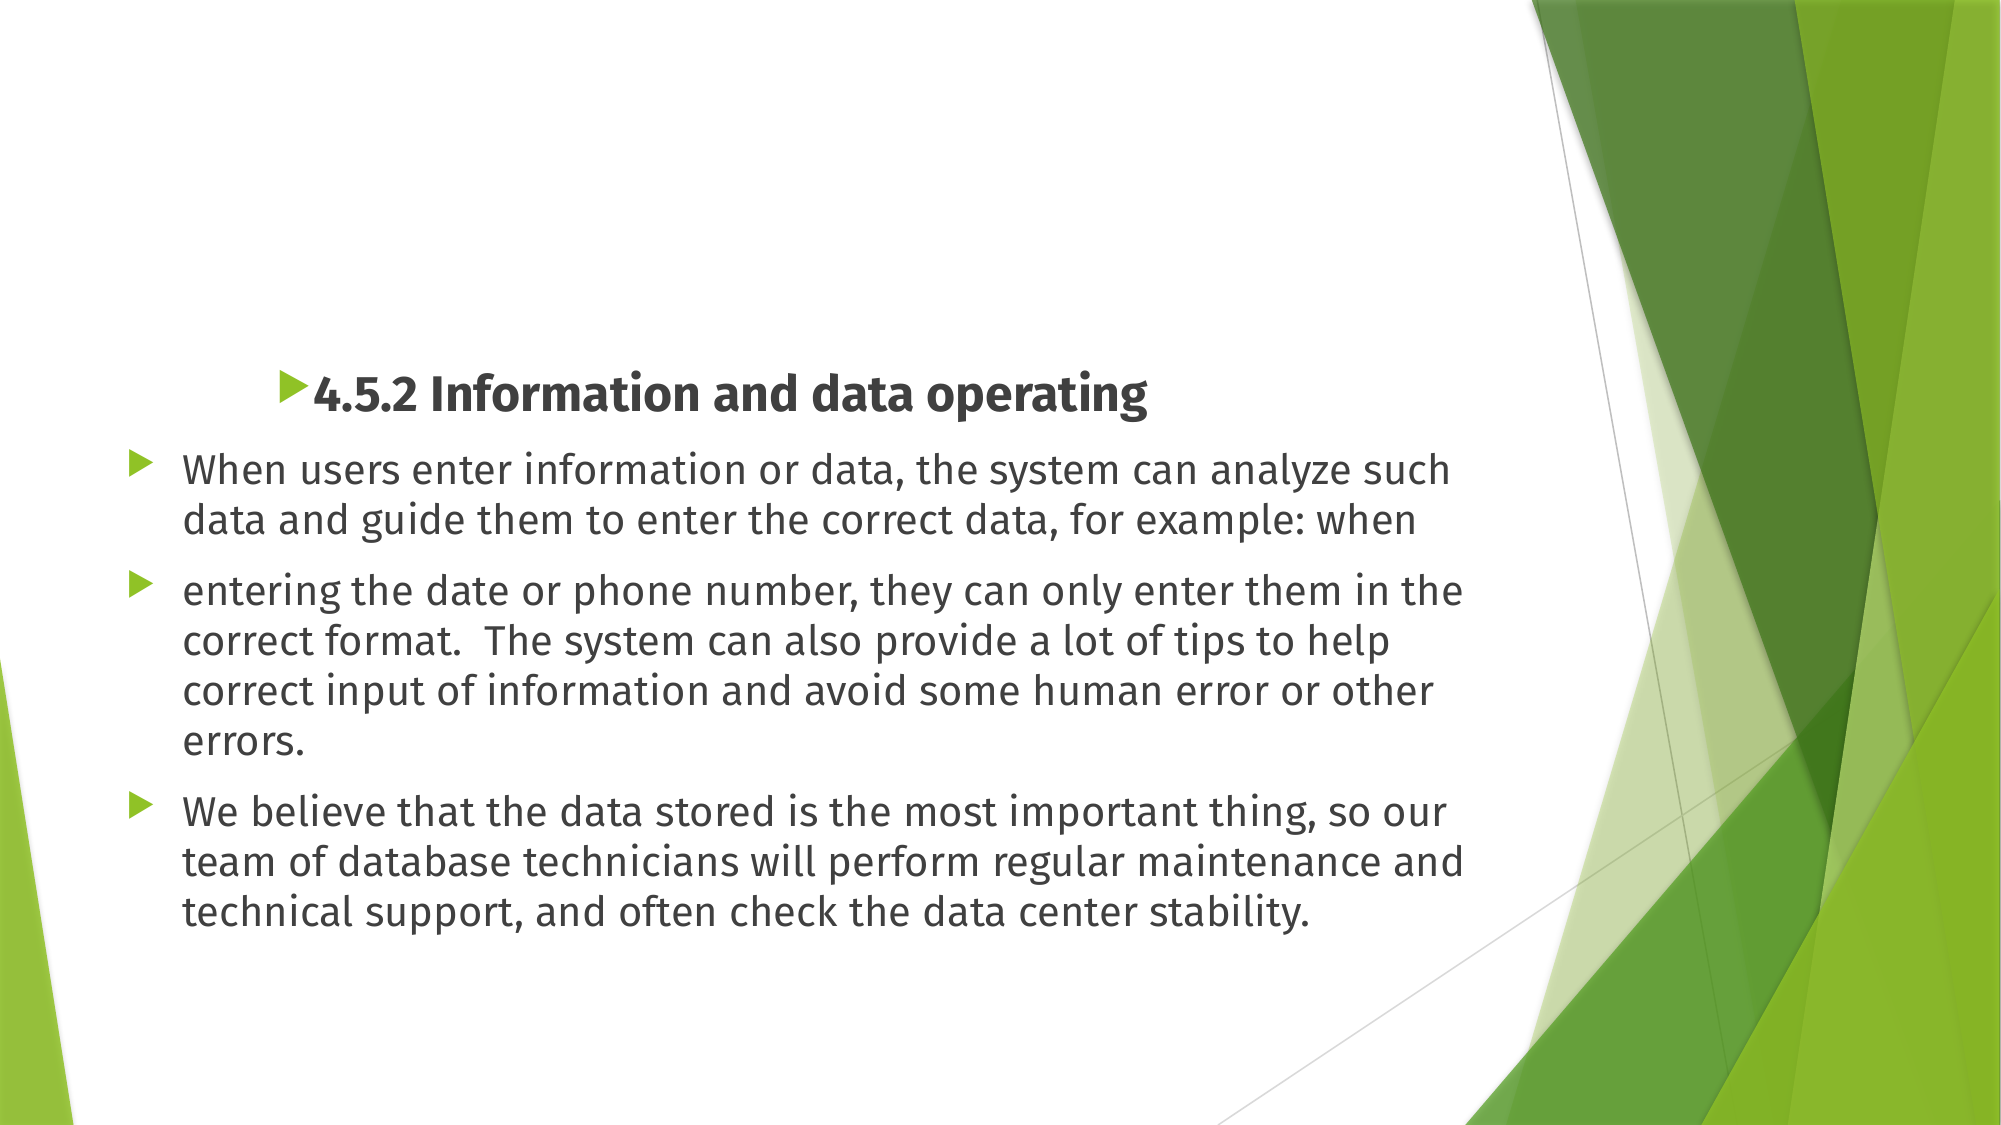

#
4.5.2 Information and data operating
When users enter information or data, the system can analyze such data and guide them to enter the correct data, for example: when
entering the date or phone number, they can only enter them in the correct format.  The system can also provide a lot of tips to help correct input of information and avoid some human error or other errors.
We believe that the data stored is the most important thing, so our team of database technicians will perform regular maintenance and technical support, and often check the data center stability.